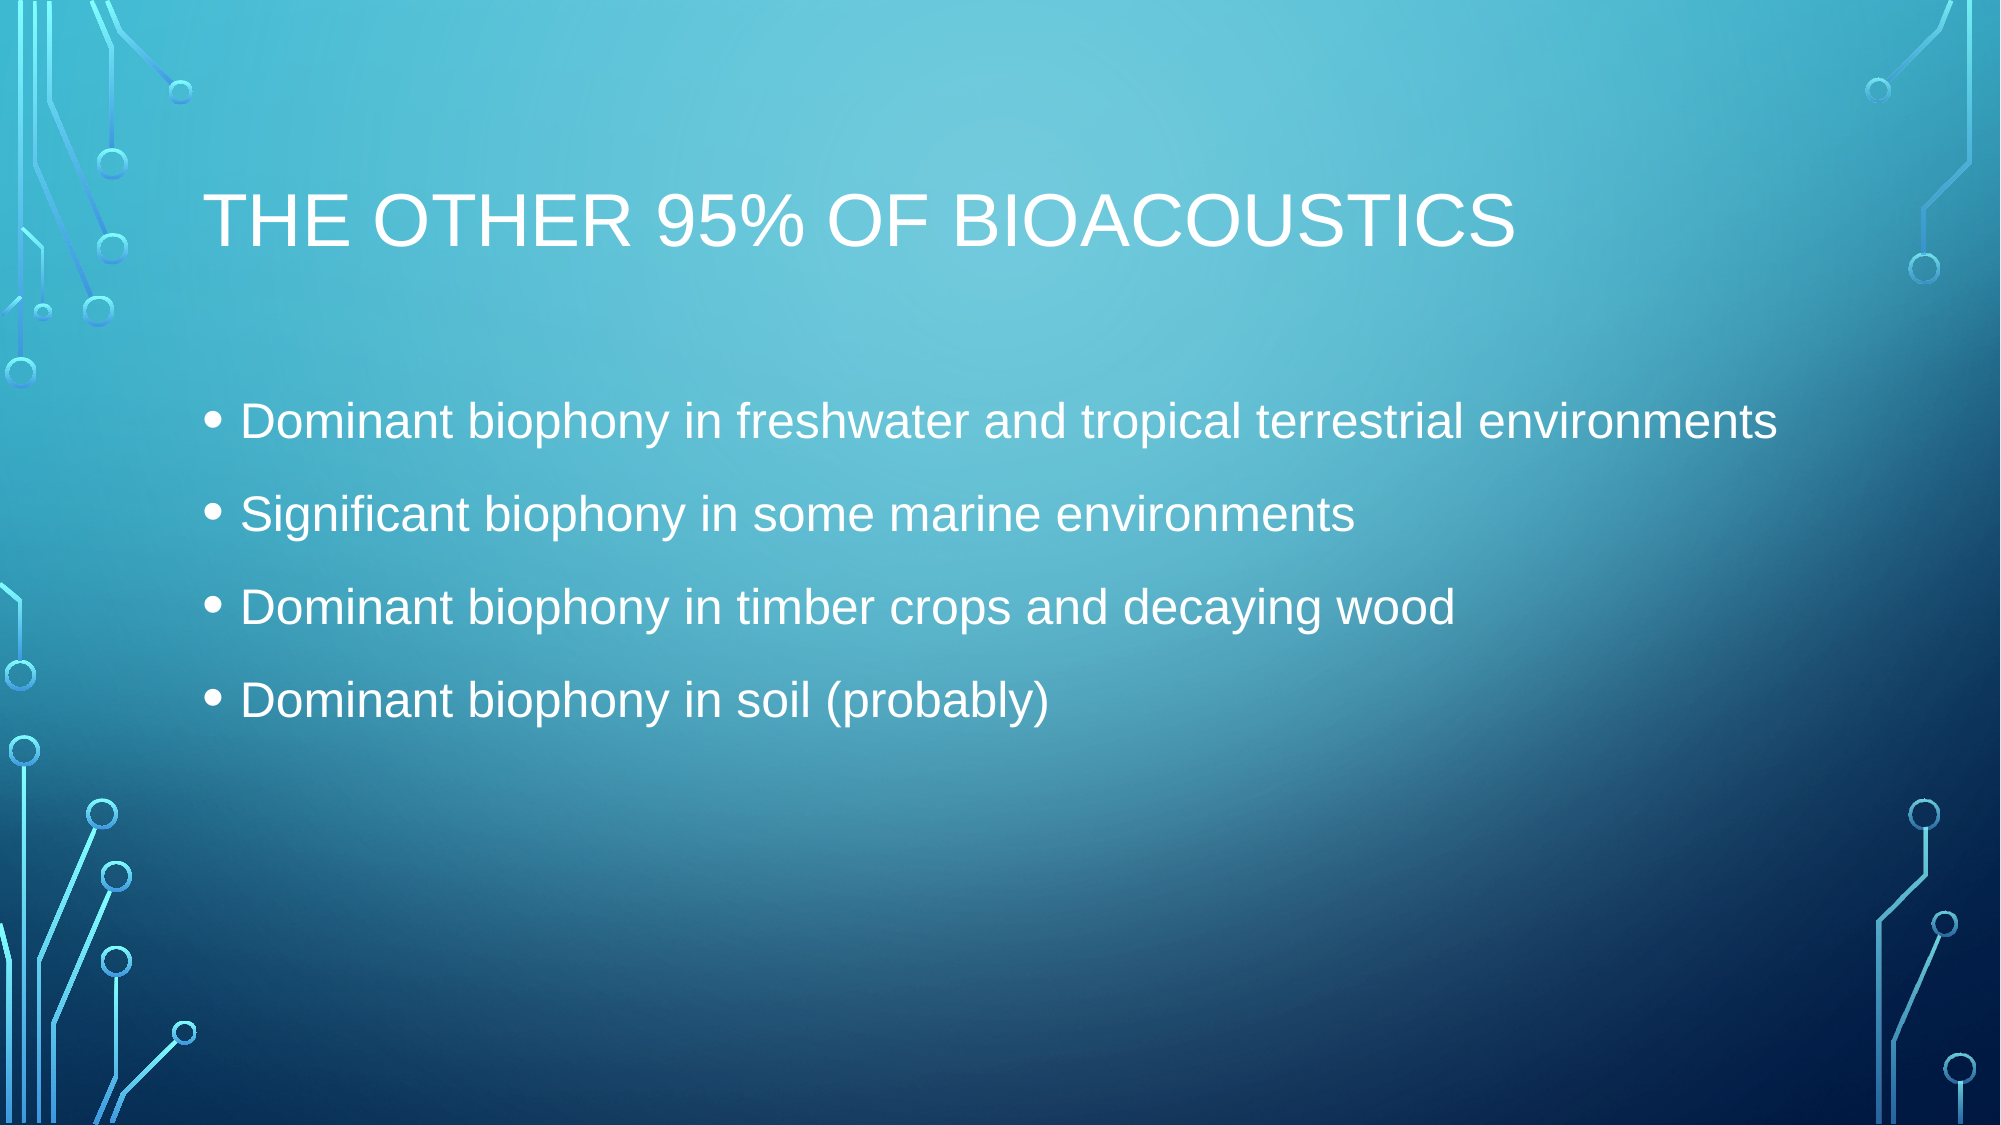

# The other 95% of bioacoustics
Dominant biophony in freshwater and tropical terrestrial environments
Significant biophony in some marine environments
Dominant biophony in timber crops and decaying wood
Dominant biophony in soil (probably)